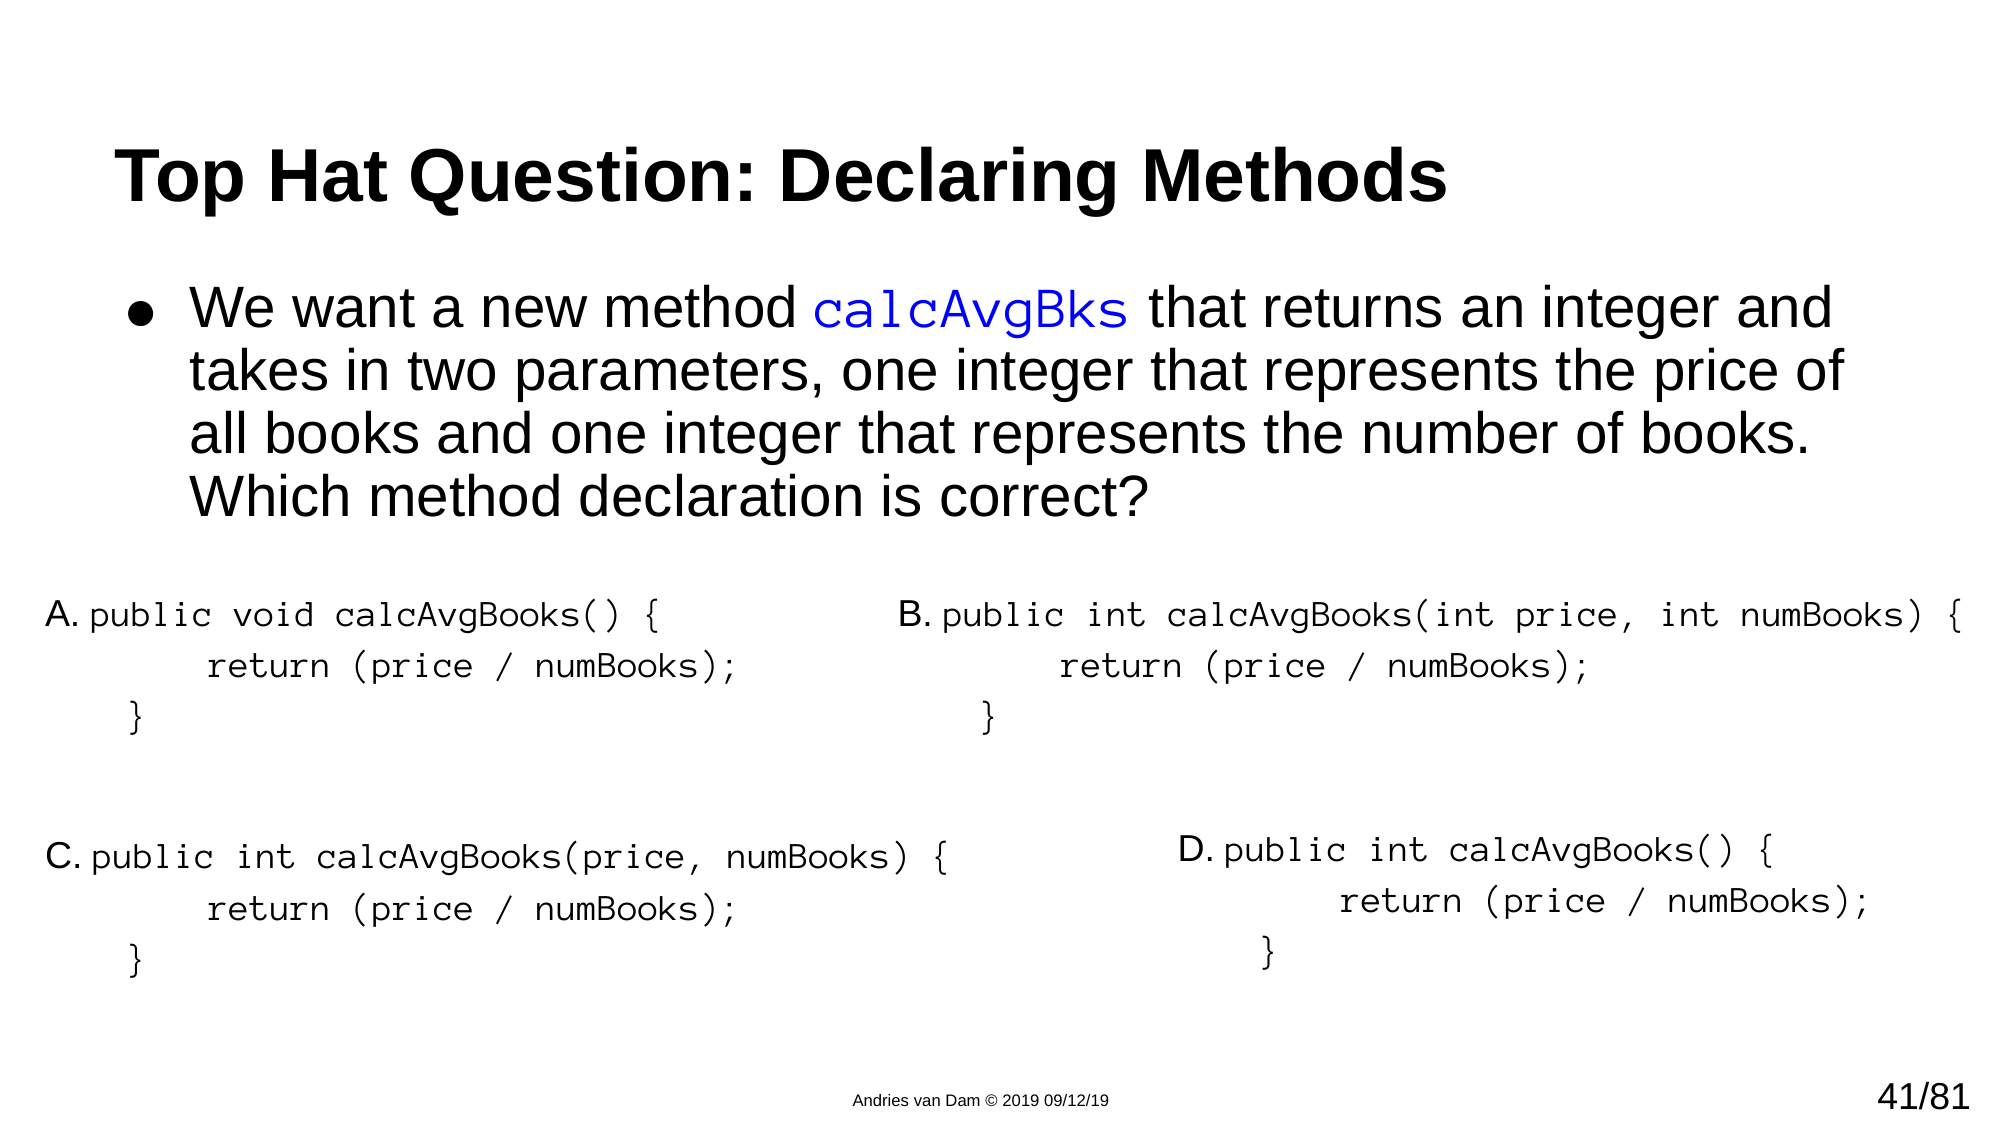

# Top Hat Question: Declaring Methods
We want a new method calcAvgBks that returns an integer and takes in two parameters, one integer that represents the price of all books and one integer that represents the number of books. Which method declaration is correct?

A. public void calcAvgBooks() {
        return (price / numBooks);
    }

B. public int calcAvgBooks(int price, int numBooks) {
        return (price / numBooks);
    }

D. public int calcAvgBooks() {
        return (price / numBooks);
    }

C. public int calcAvgBooks(price, numBooks) {
        return (price / numBooks);
    }